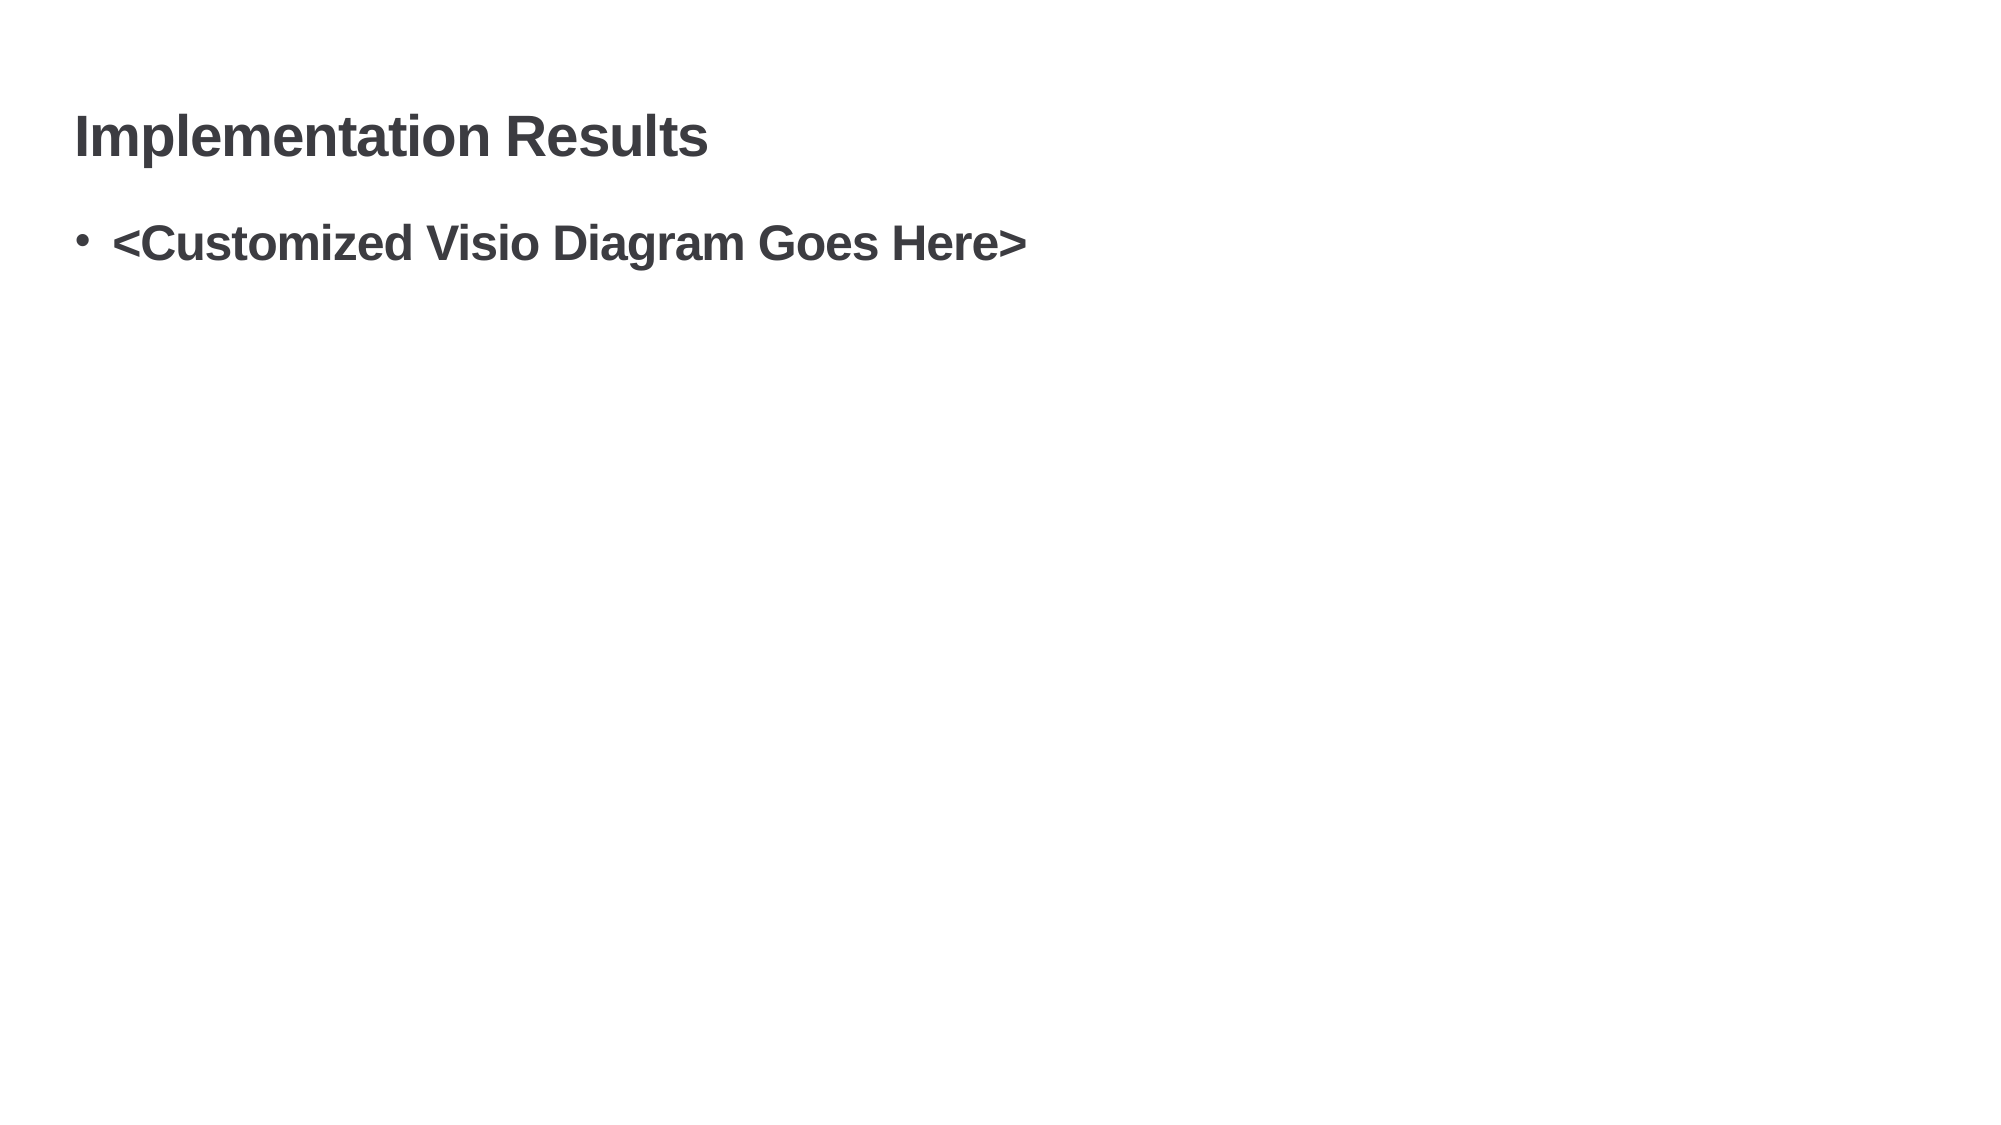

# Implementation Results
<Customized Visio Diagram Goes Here>